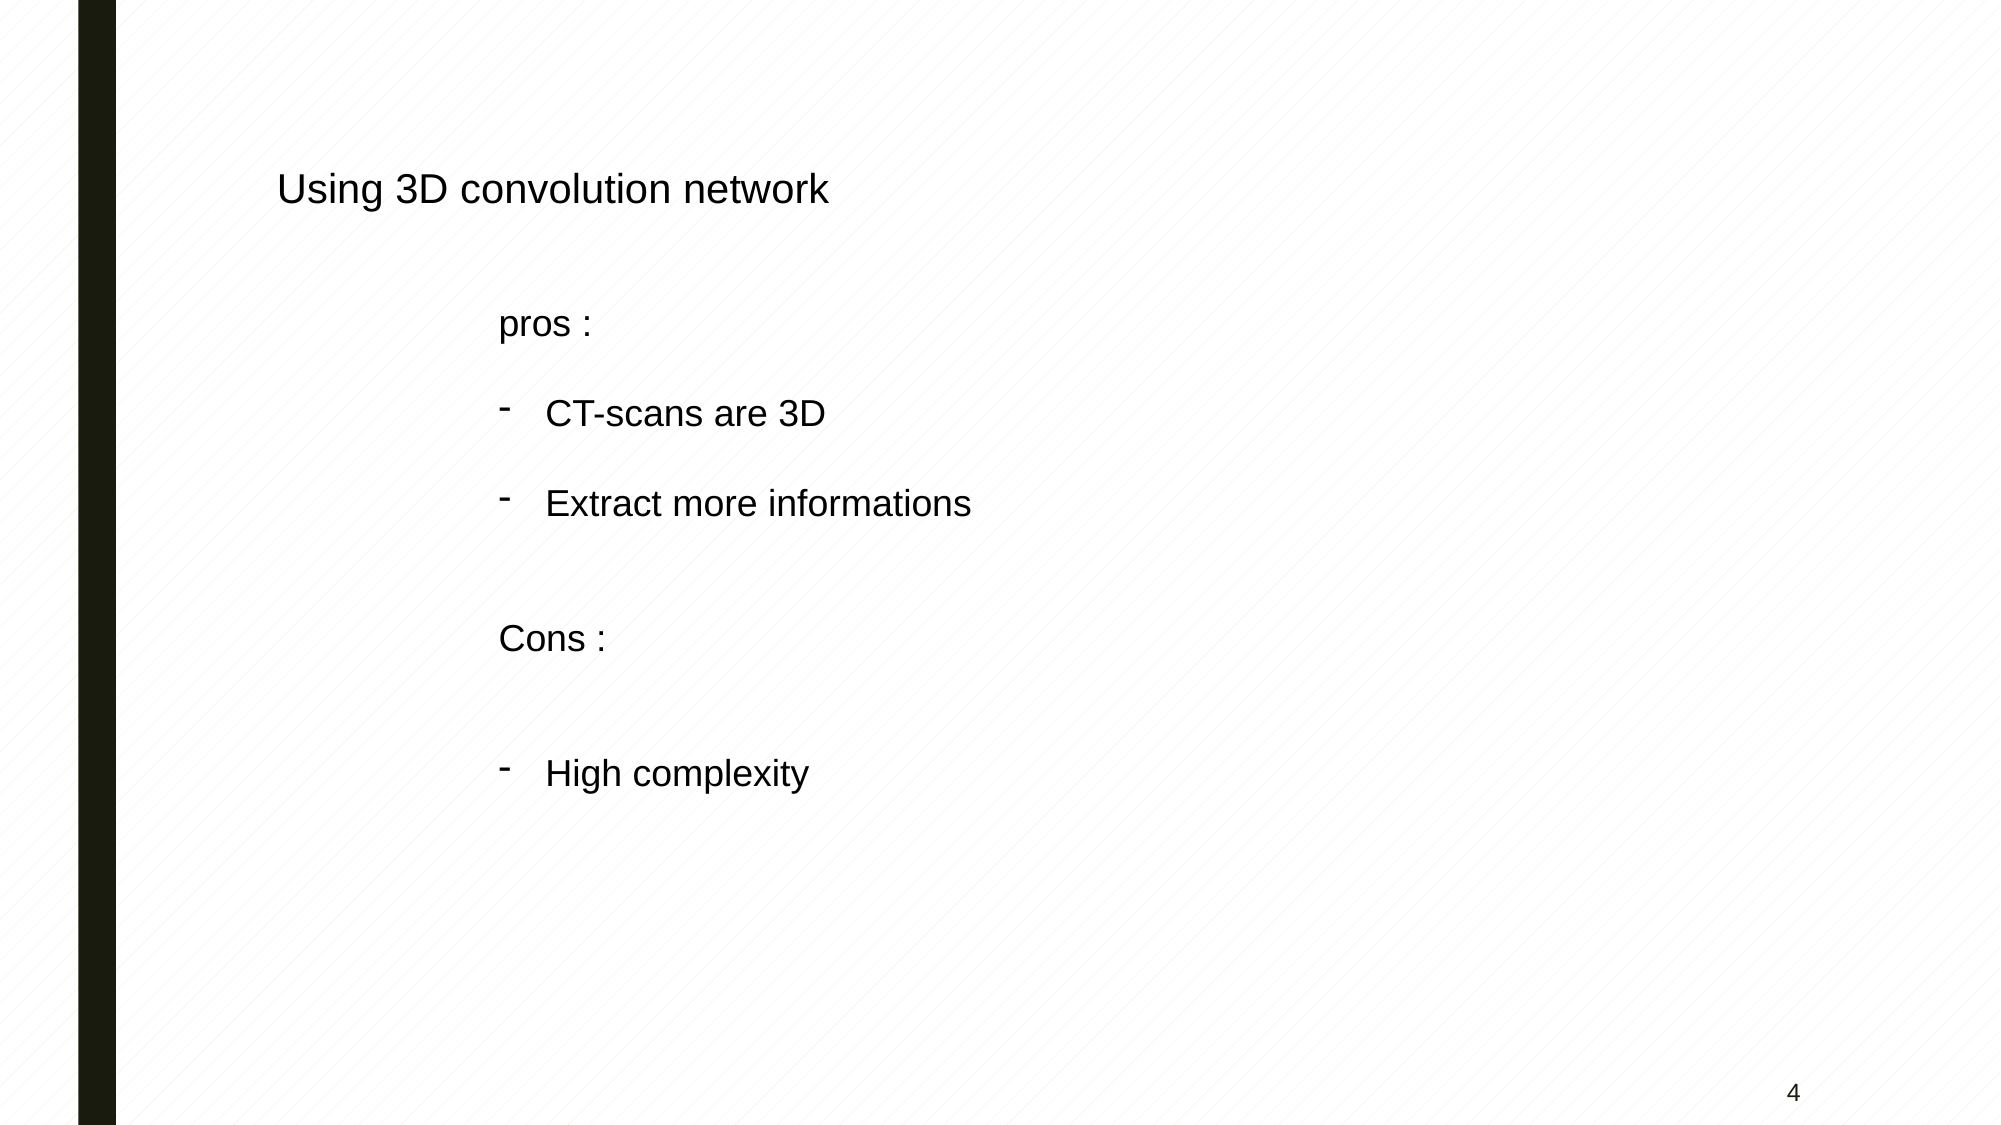

Using 3D convolution network
pros :

CT-scans are 3D

Extract more informations

Cons :

High complexity

4